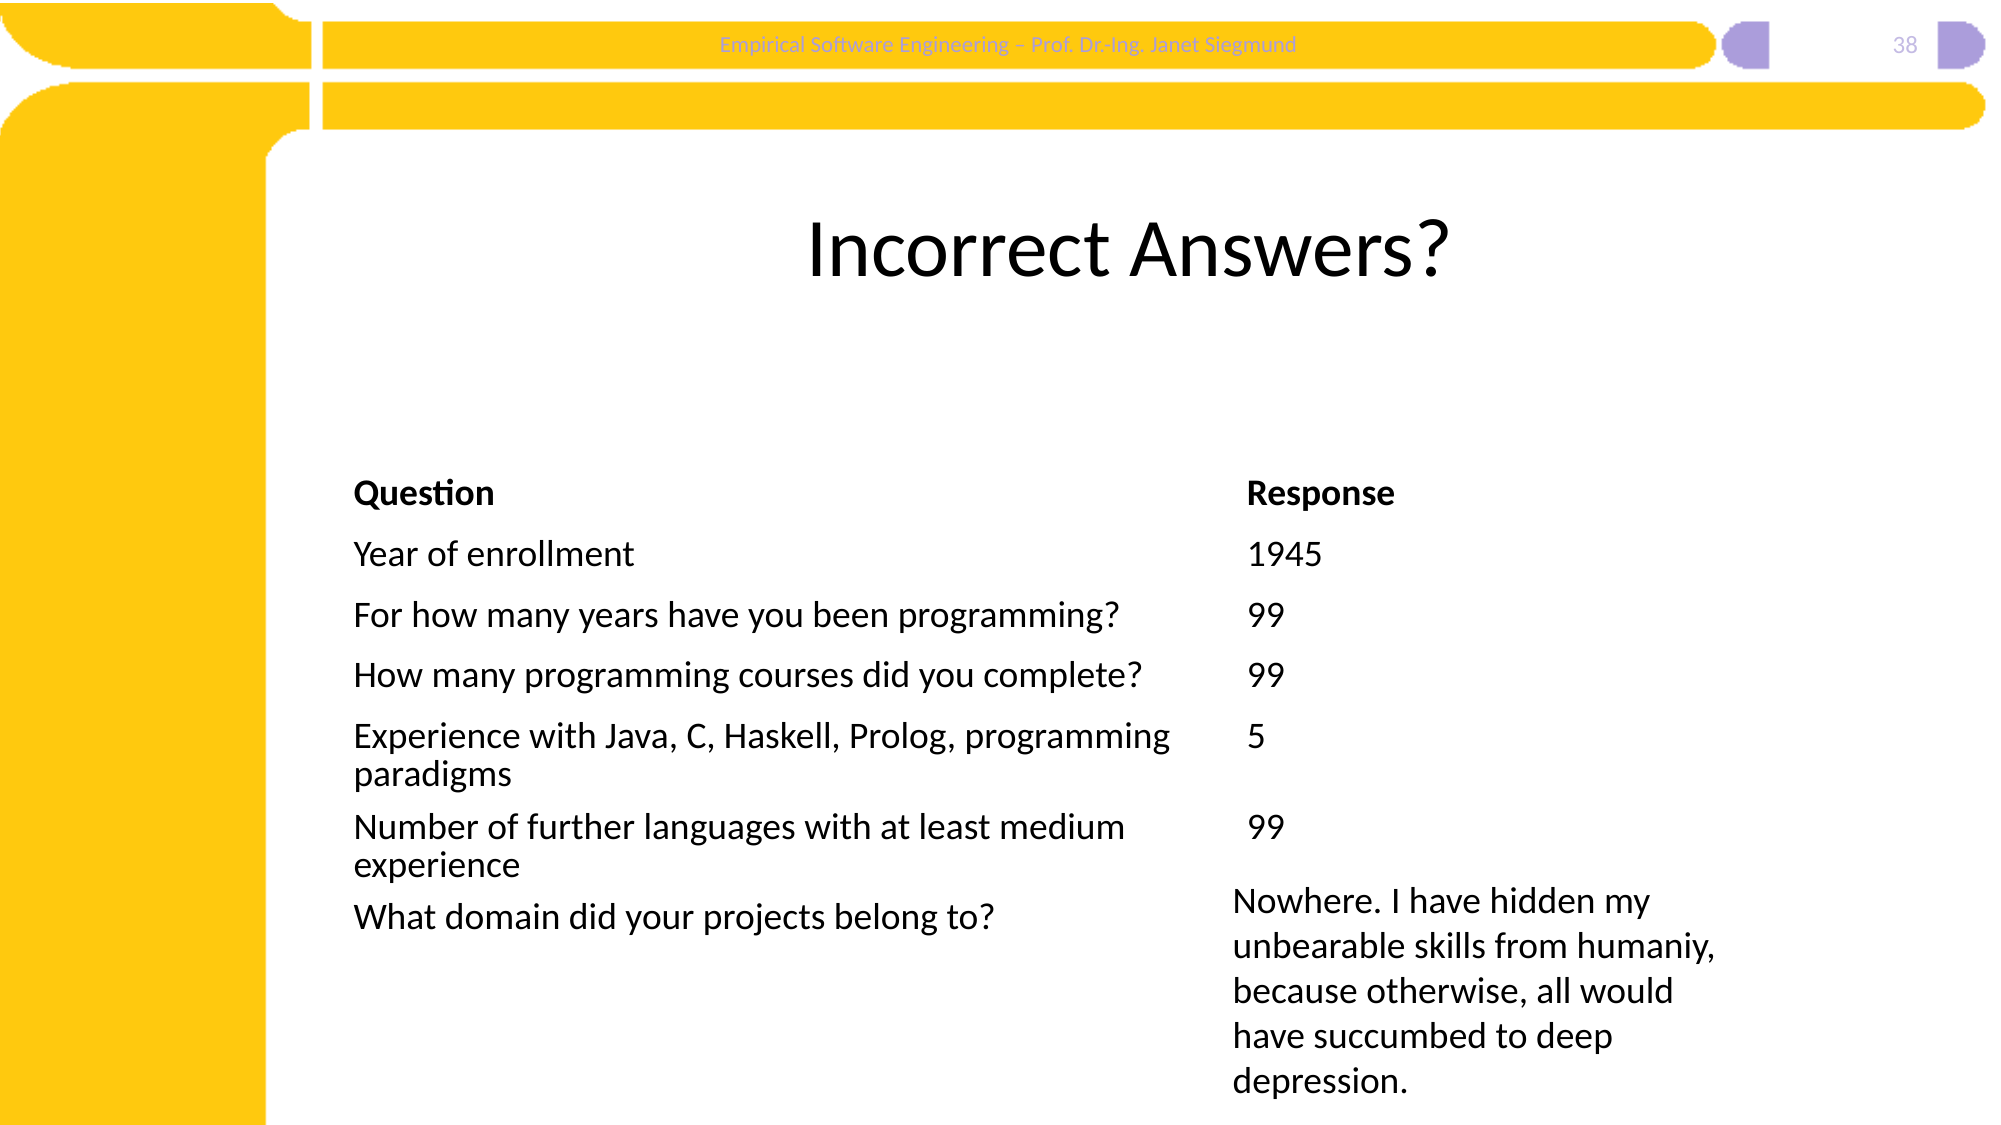

38
# Incorrect Answers?

| Question | Response |
| --- | --- |
| Year of enrollment | 1945 |
| For how many years have you been programming? | 99 |
| How many programming courses did you complete? | 99 |
| Experience with Java, C, Haskell, Prolog, programming paradigms | 5 |
| Number of further languages with at least medium experience | 99 |
| What domain did your projects belong to? |  |
|  |  |
Nowhere. I have hidden my unbearable skills from humaniy, because otherwise, all would have succumbed to deep depression.